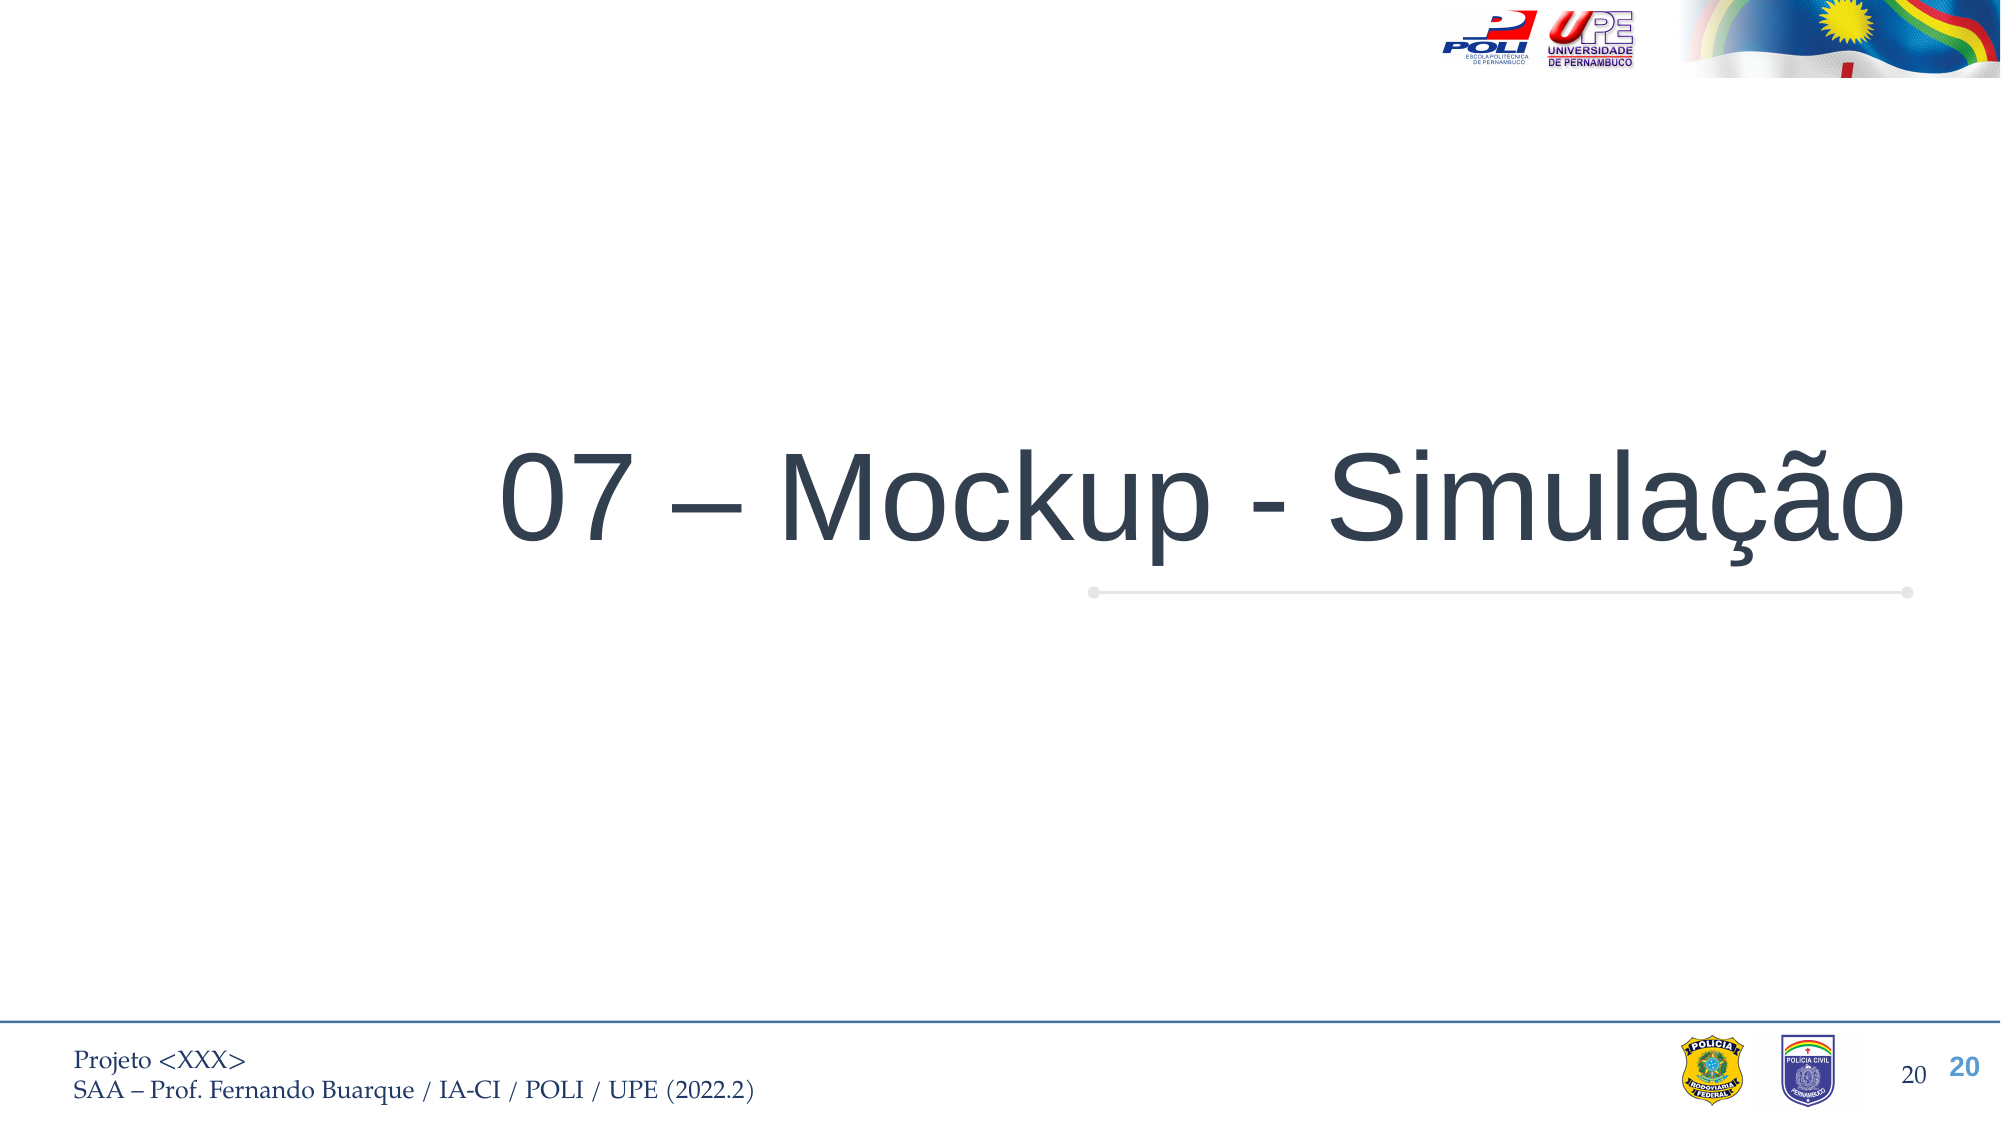

# 07 – Mockup - Simulação
20